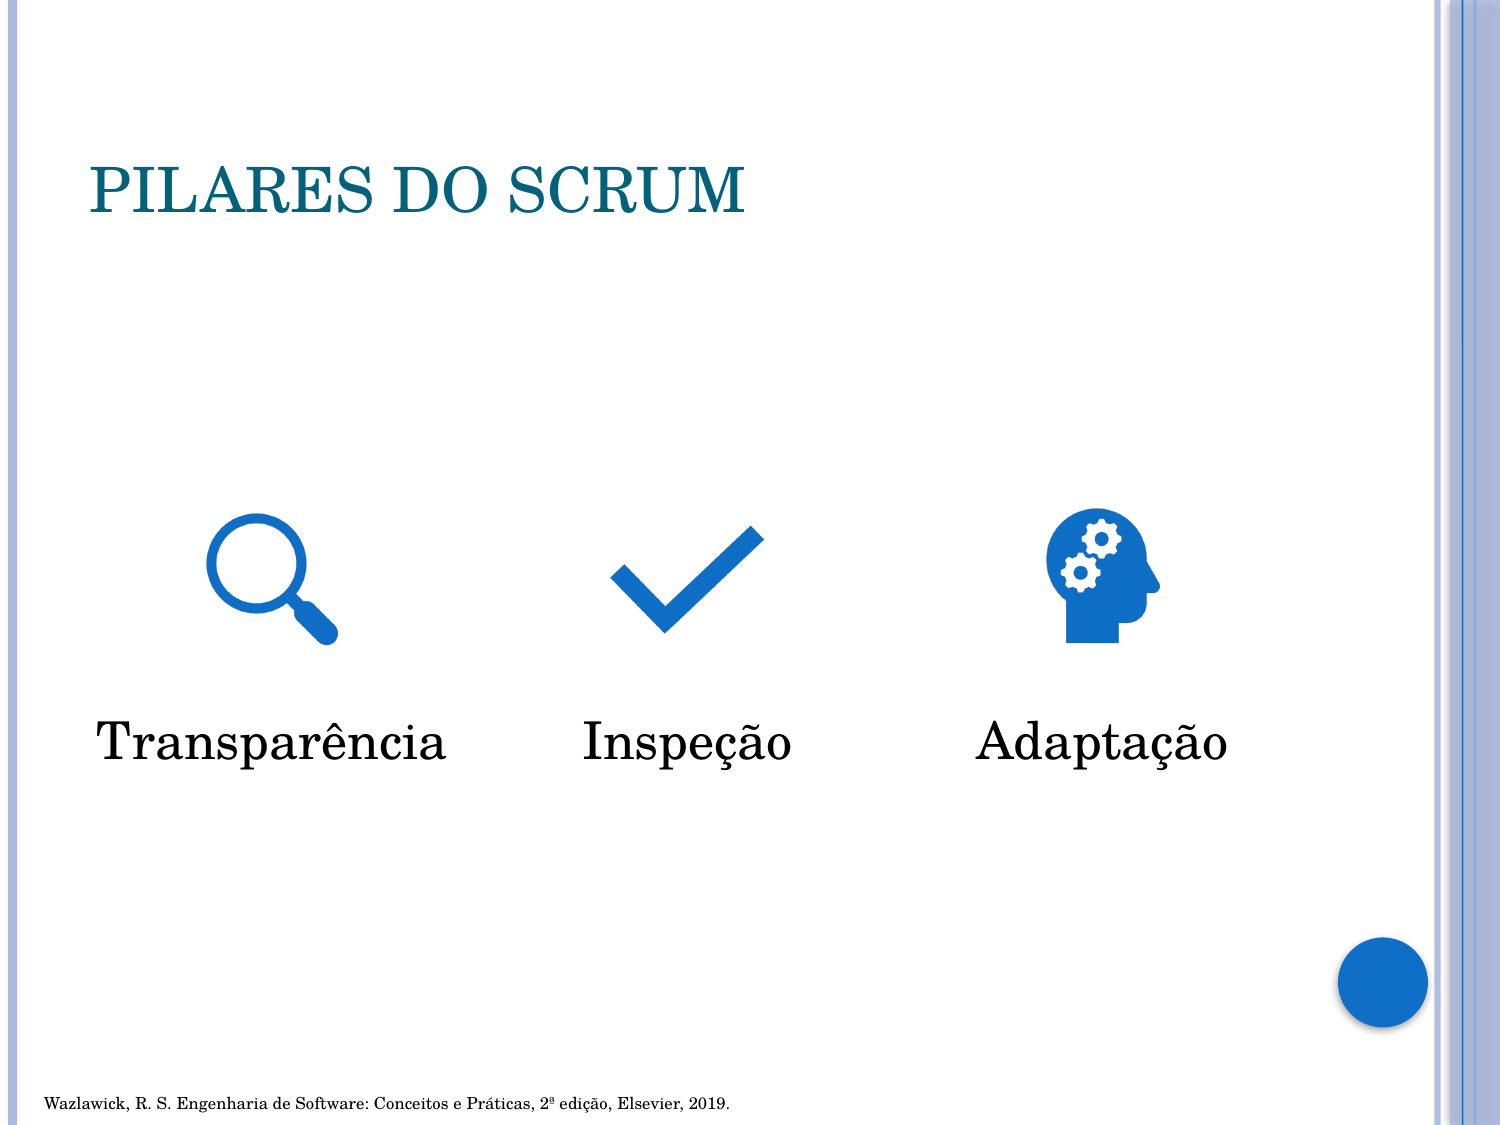

# Pilares do Scrum
Transparência
Inspeção
Adaptação